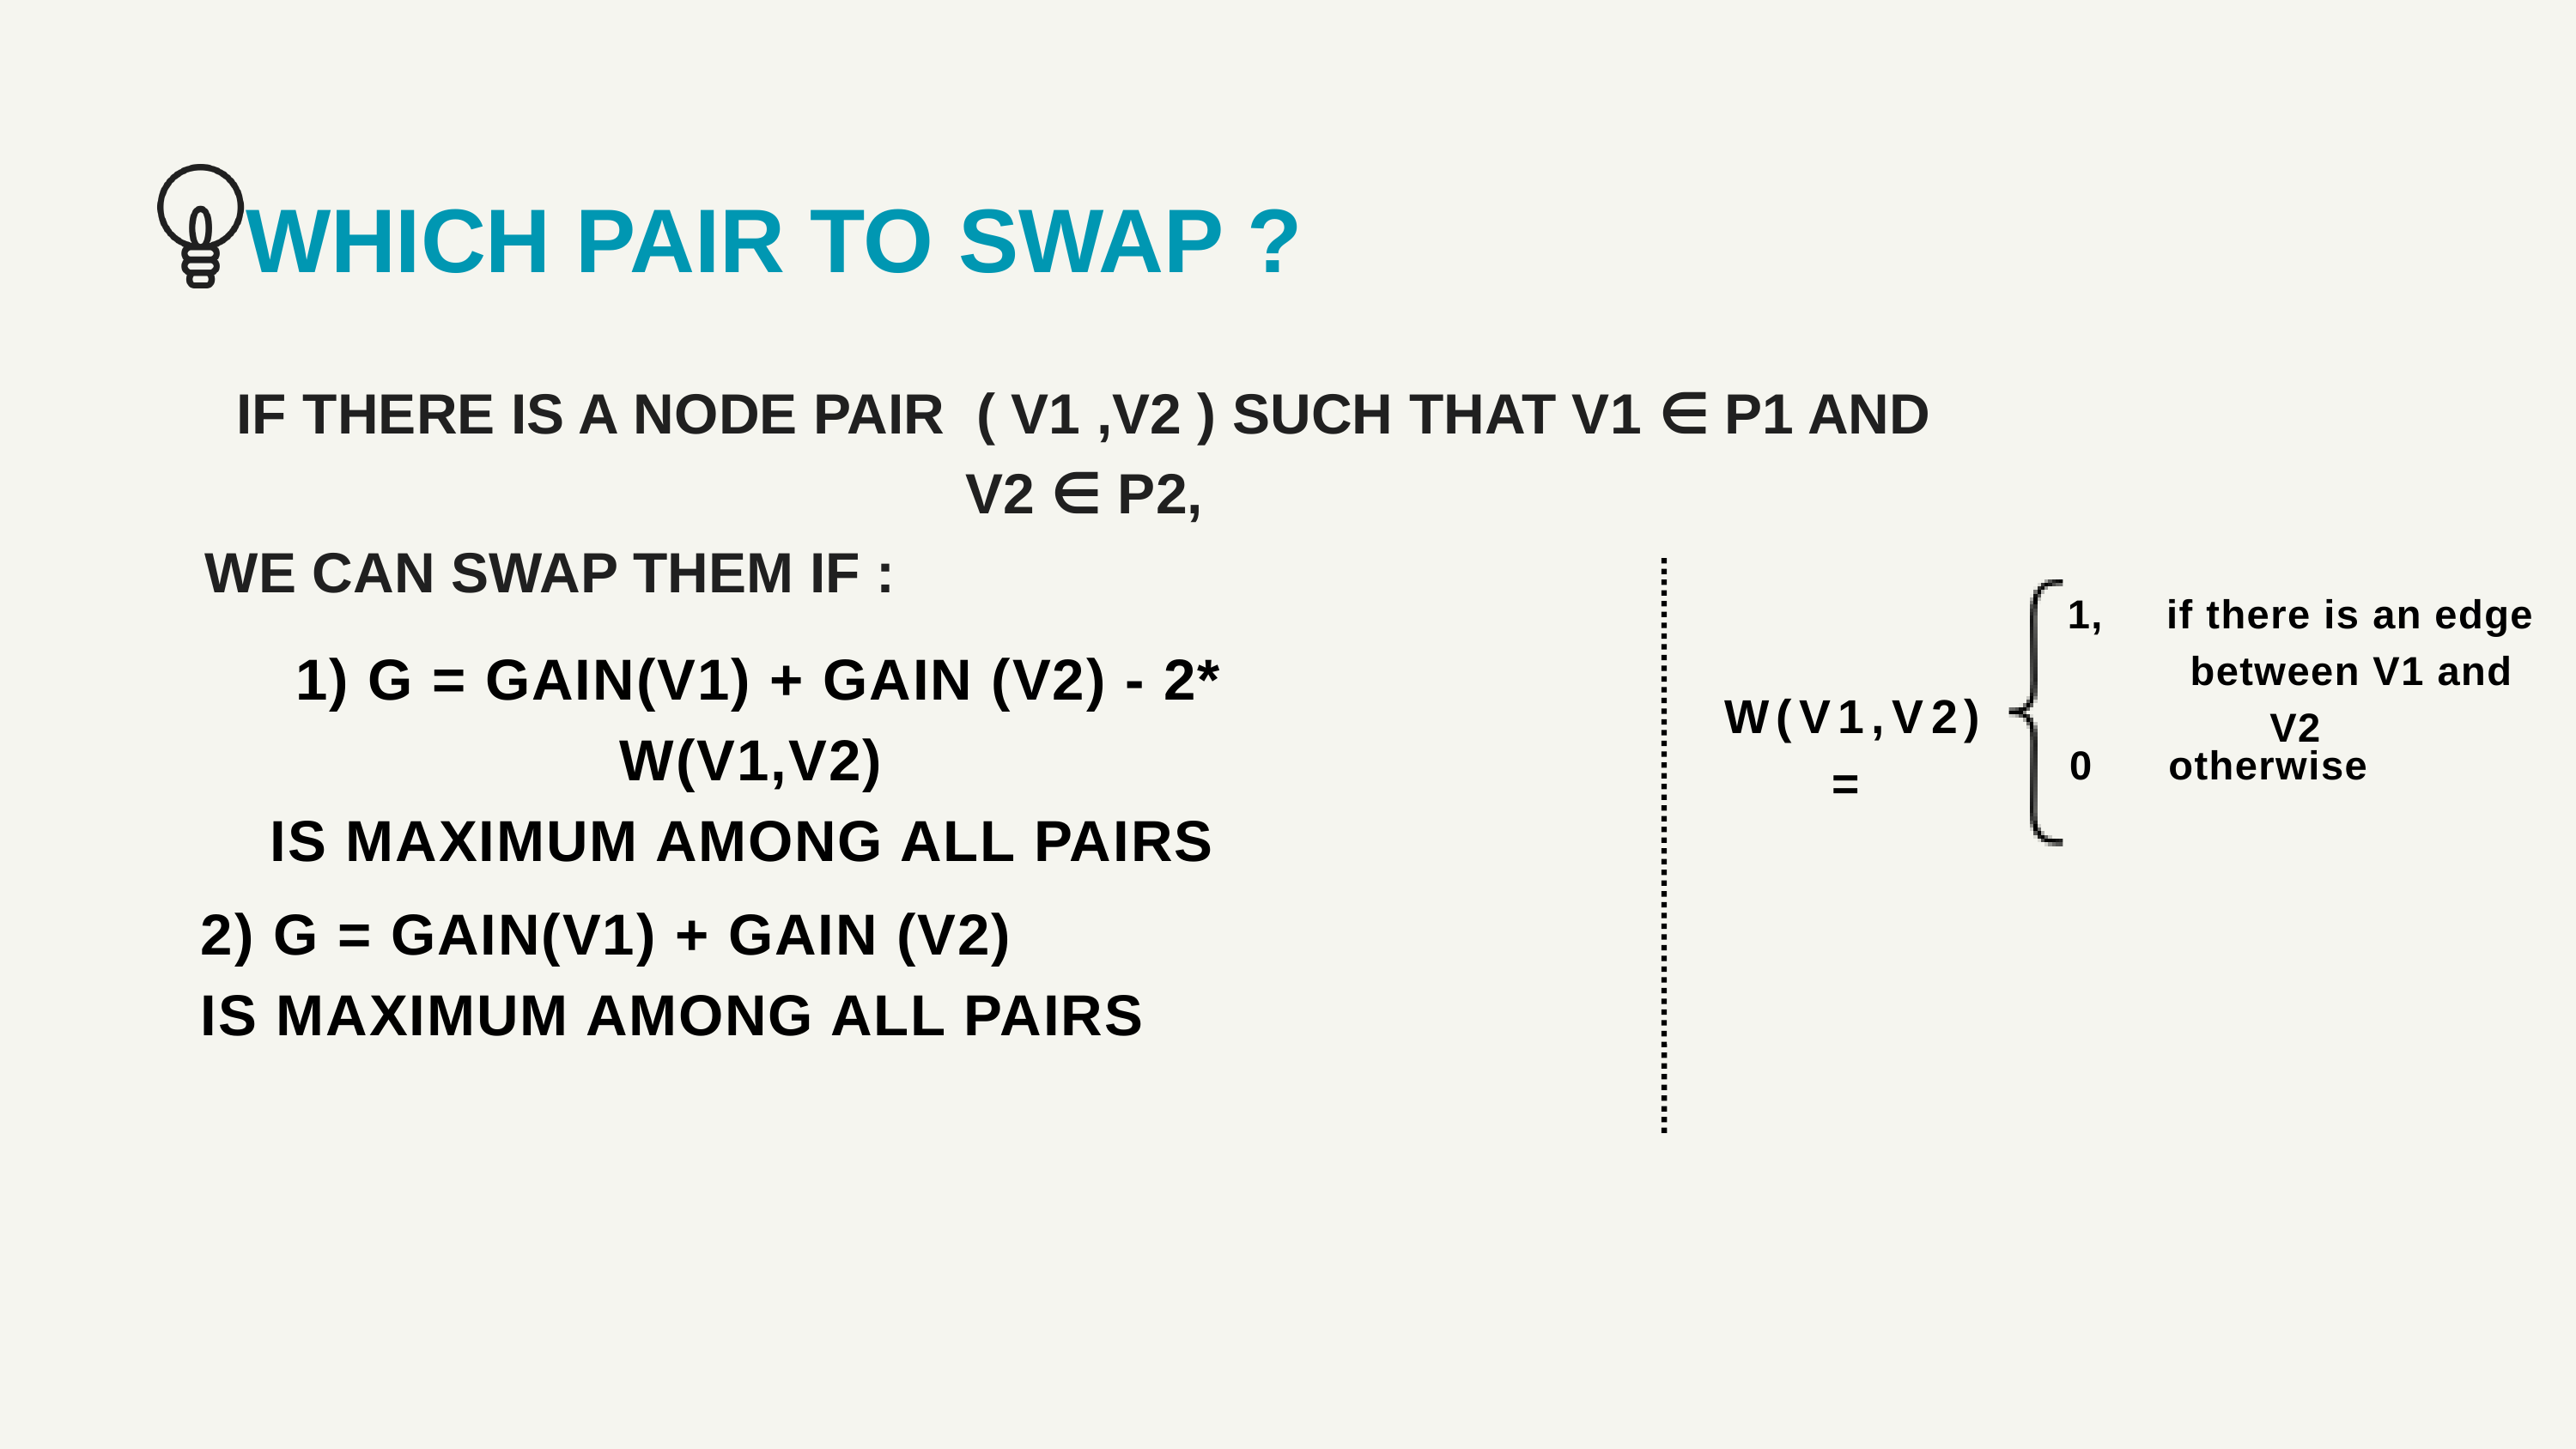

WHICH PAIR TO SWAP ?
IF THERE IS A NODE PAIR  ( V1 ,V2 ) SUCH THAT V1 ∈ P1 AND V2 ∈ P2,
WE CAN SWAP THEM IF :

1,     if there is an edge
        between V1 and V2
1) G = GAIN(V1) + GAIN (V2) - 2* W(V1,V2)
IS MAXIMUM AMONG ALL PAIRS
W(V1,V2) =
0      otherwise
2) G = GAIN(V1) + GAIN (V2)
IS MAXIMUM AMONG ALL PAIRS